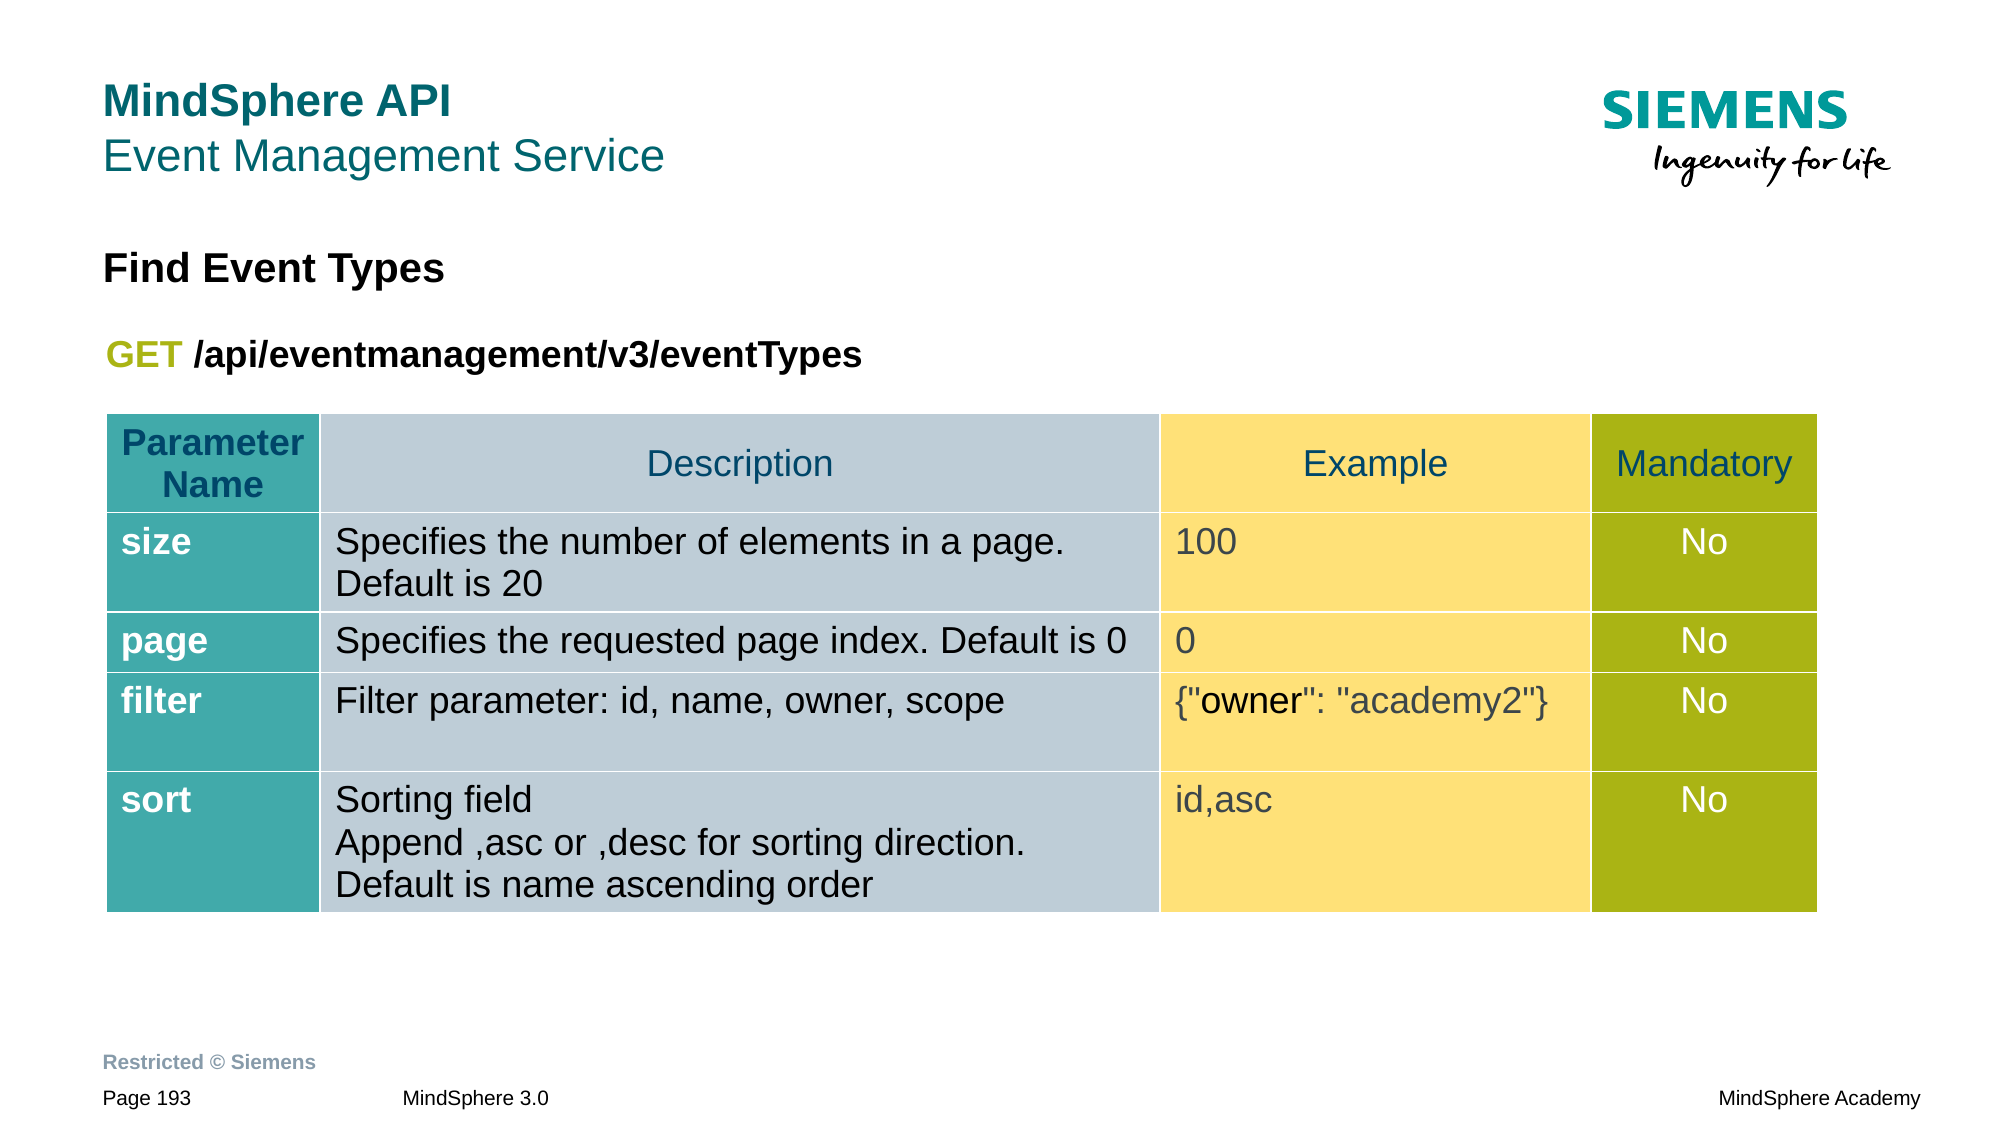

# MindSphere API Event Management Service
Find Event Types
GET /api/eventmanagement/v3/eventTypes
| Parameter Name | Description | Example | Mandatory |
| --- | --- | --- | --- |
| size | Specifies the number of elements in a page. Default is 20 | 100 | No |
| page | Specifies the requested page index. Default is 0 | 0 | No |
| filter | Filter parameter: id, name, owner, scope | {"owner": "academy2"} | No |
| sort | Sorting field Append ,asc or ,desc for sorting direction. Default is name ascending order | id,asc | No |